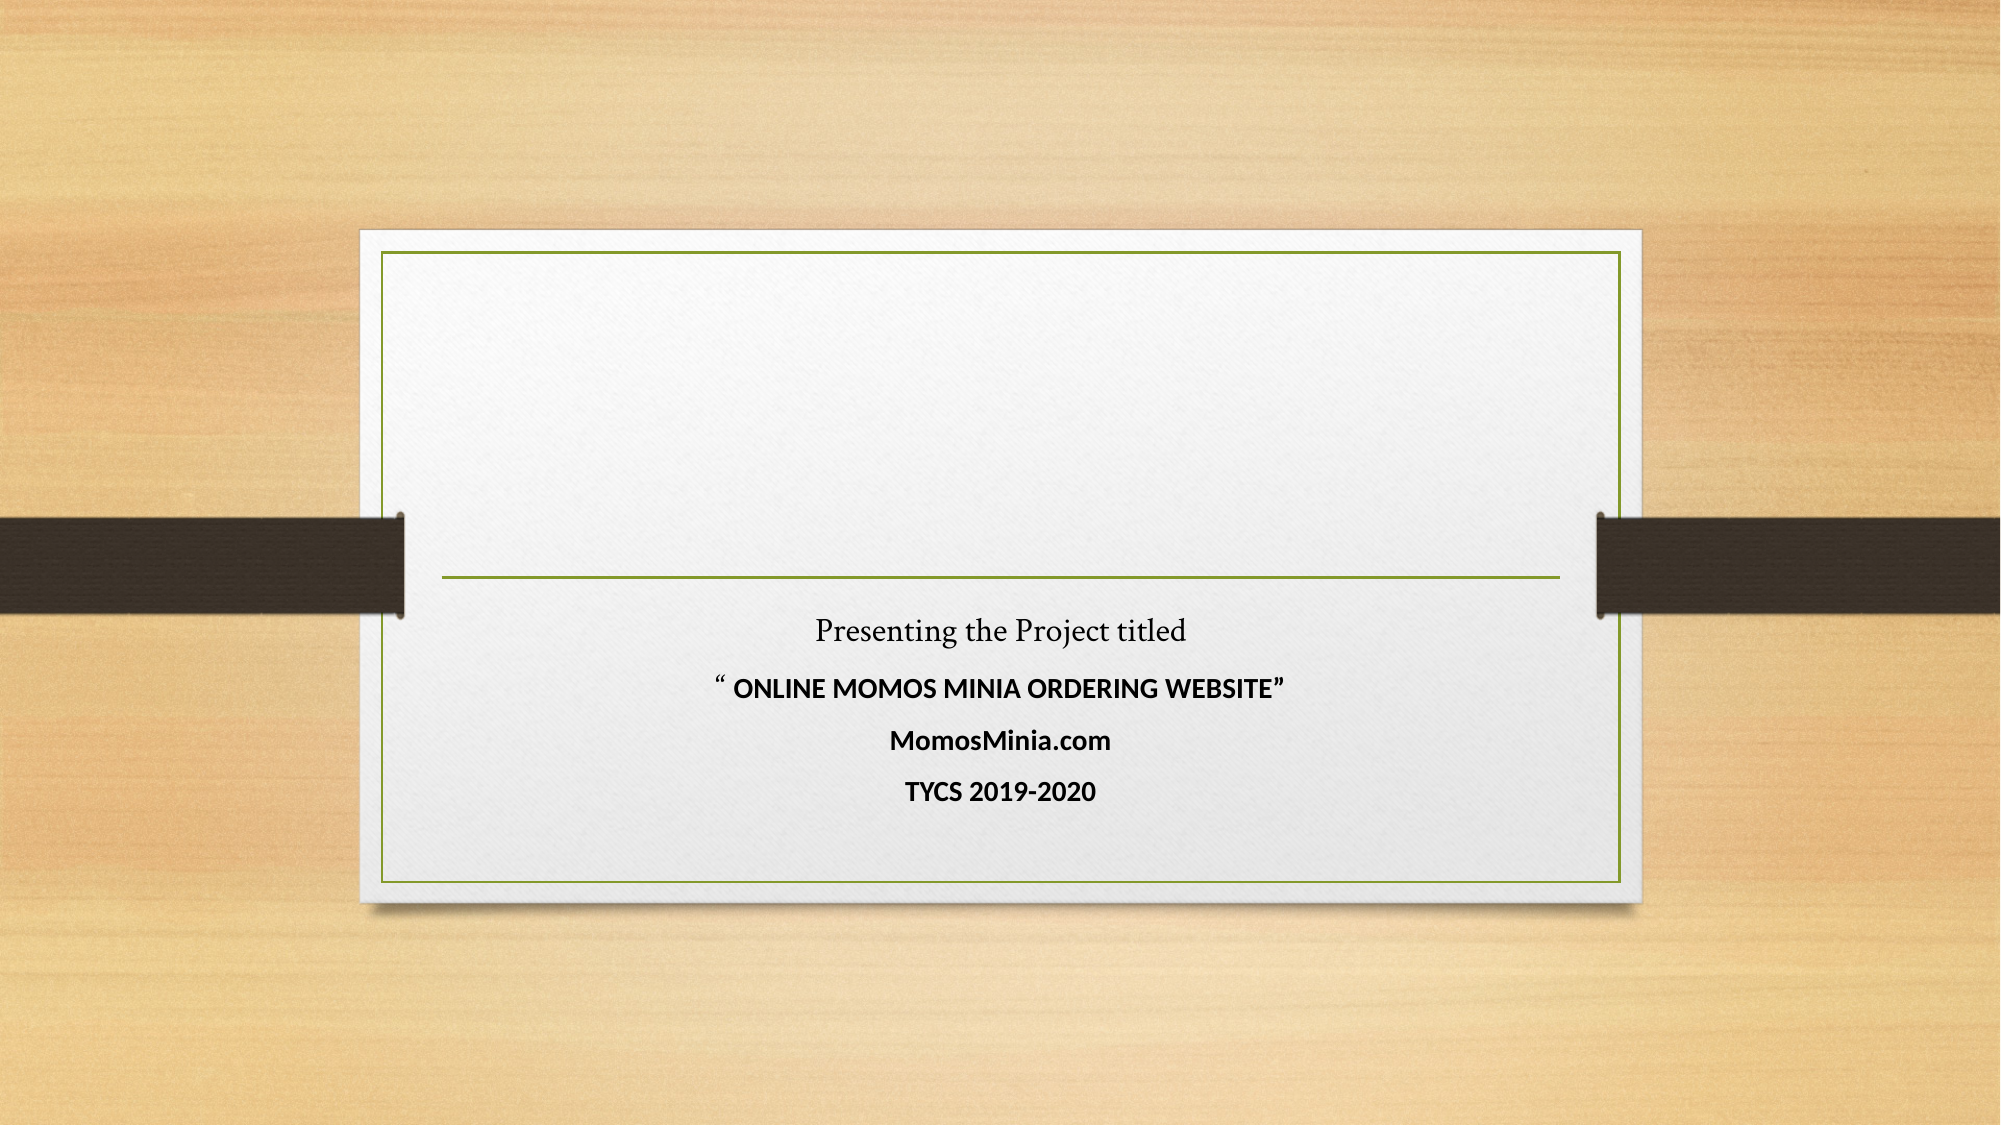

Presenting the Project titled
“ ONLINE MOMOS MINIA ORDERING WEBSITE”
MomosMinia.com
TYCS 2019-2020